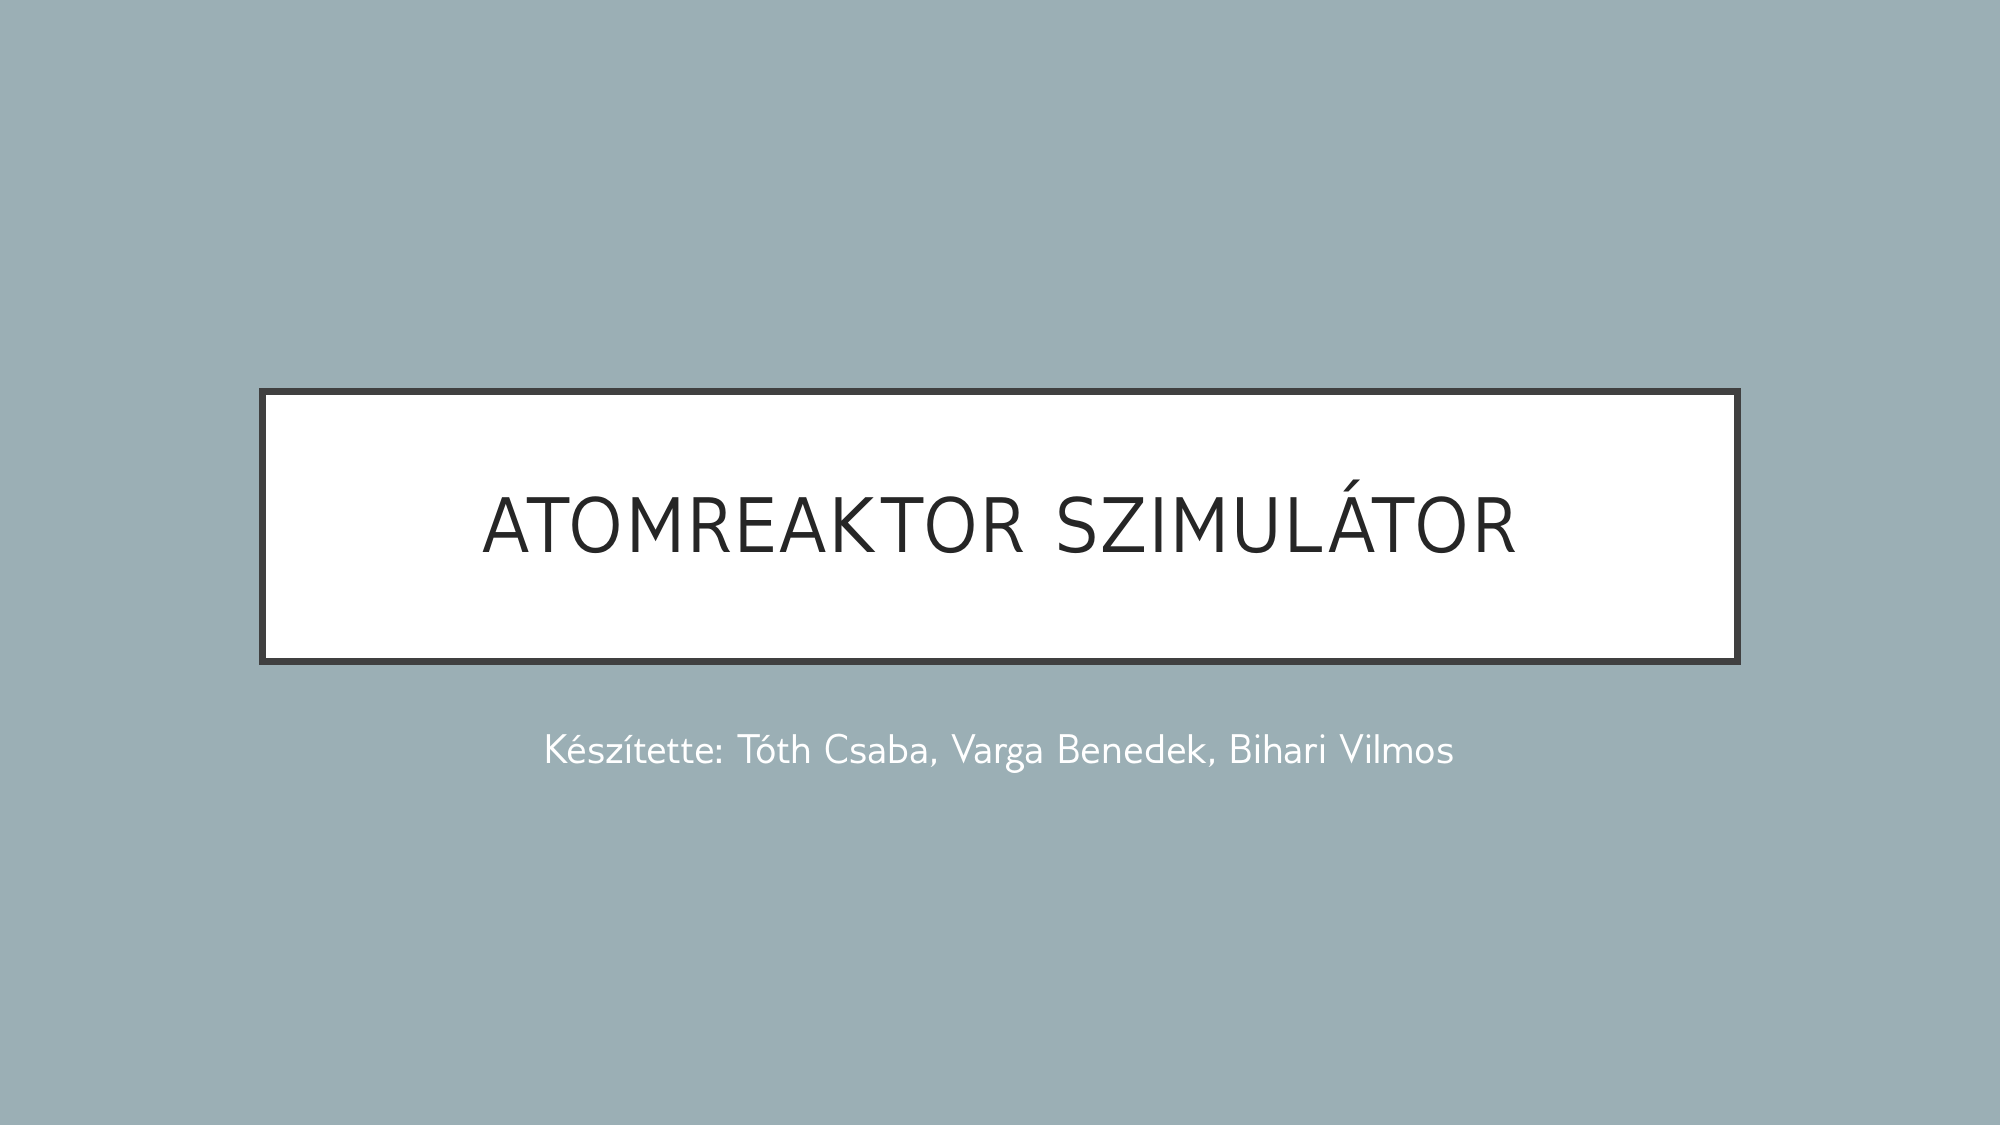

# Atomreaktor szimulátor
Készítette: Tóth Csaba, Varga Benedek, Bihari Vilmos